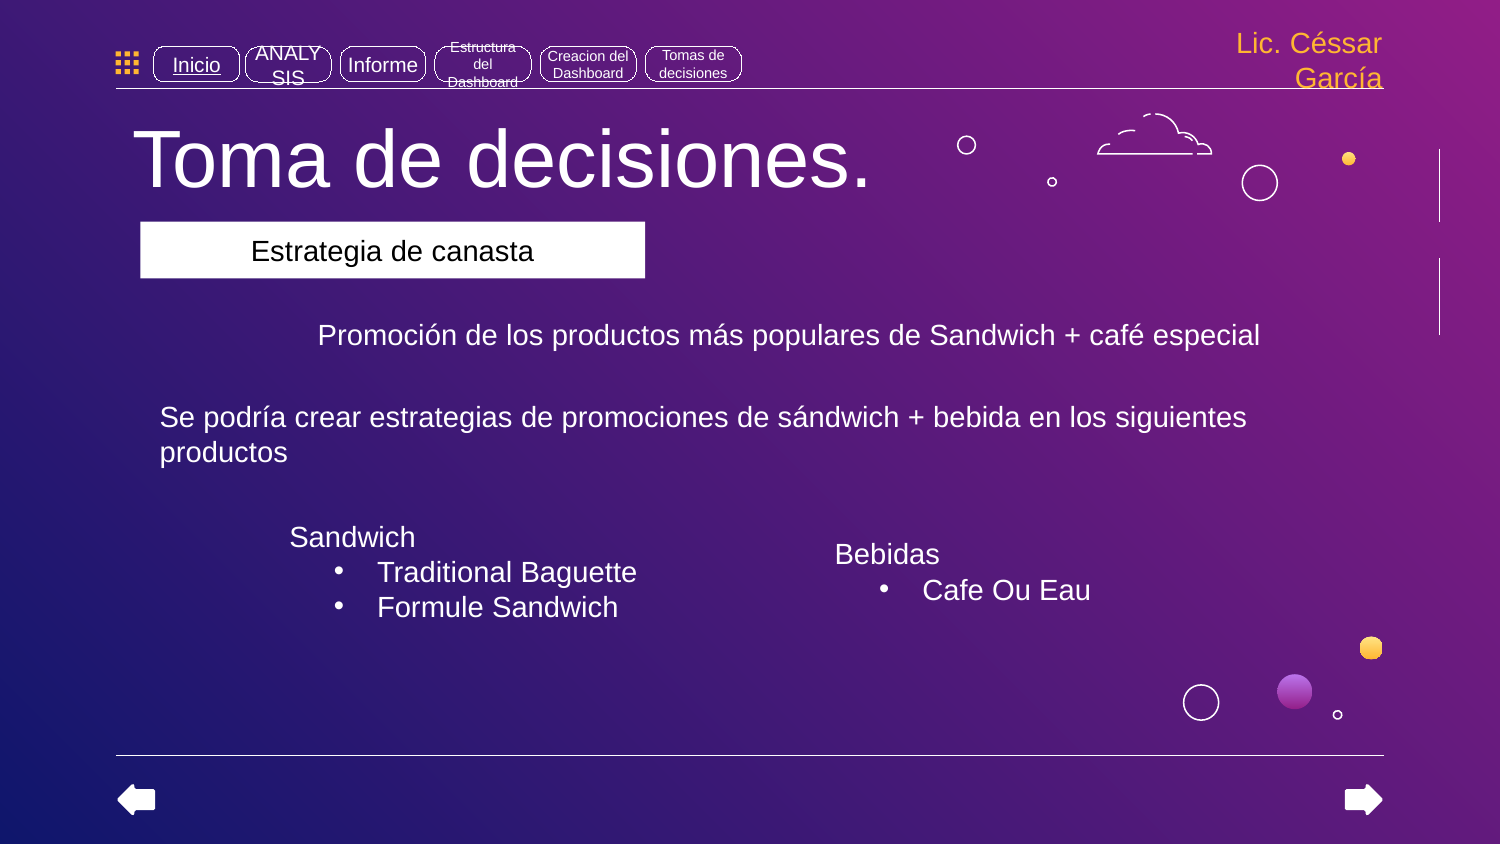

Lic. Céssar García

Tomas de decisiones
Inicio
Informe
Estructura del Dashboard
Creacion del Dashboard
ANALYSIS

Toma de decisiones.

Estrategia de canasta
Promoción de los productos más populares de Sandwich + café especial
Se podría crear estrategias de promociones de sándwich + bebida en los siguientes productos

Sandwich
Traditional Baguette
Formule Sandwich
Bebidas
Cafe Ou Eau